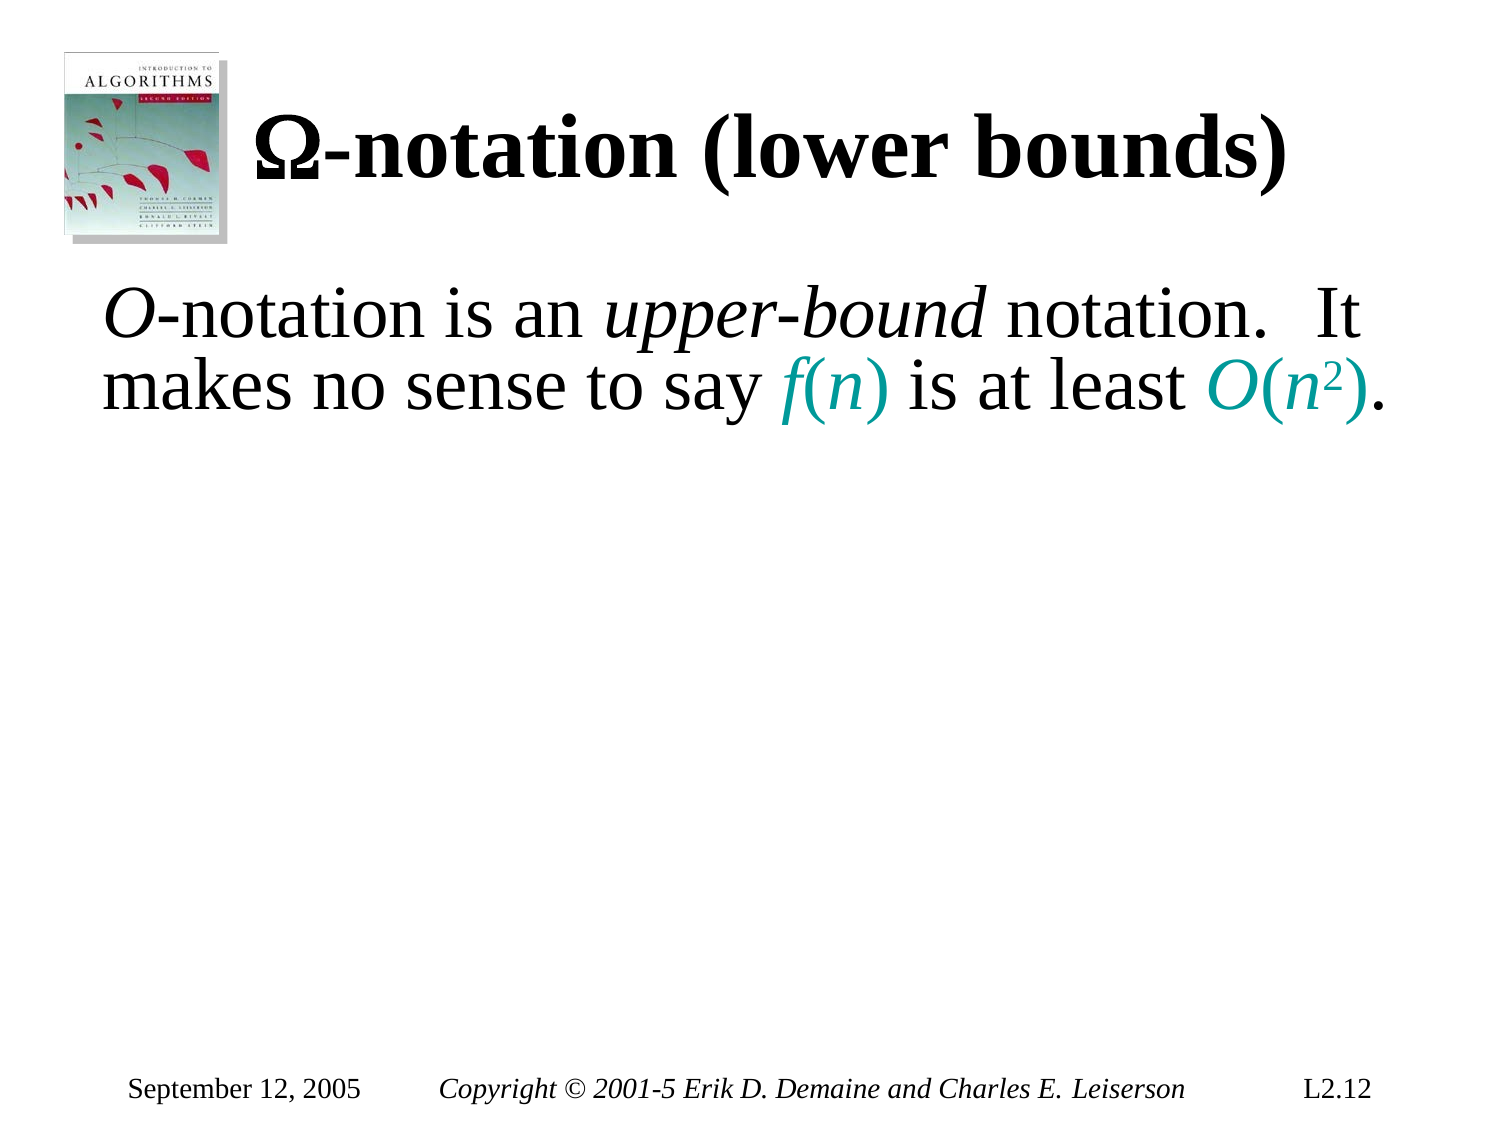

Ω-notation (lower bounds)
O-notation is an upper-bound notation.	It  makes no sense to say f(n) is at least O(n2).
September 12, 2005
Copyright © 2001-5 Erik D. Demaine and Charles E. Leiserson
L2.12